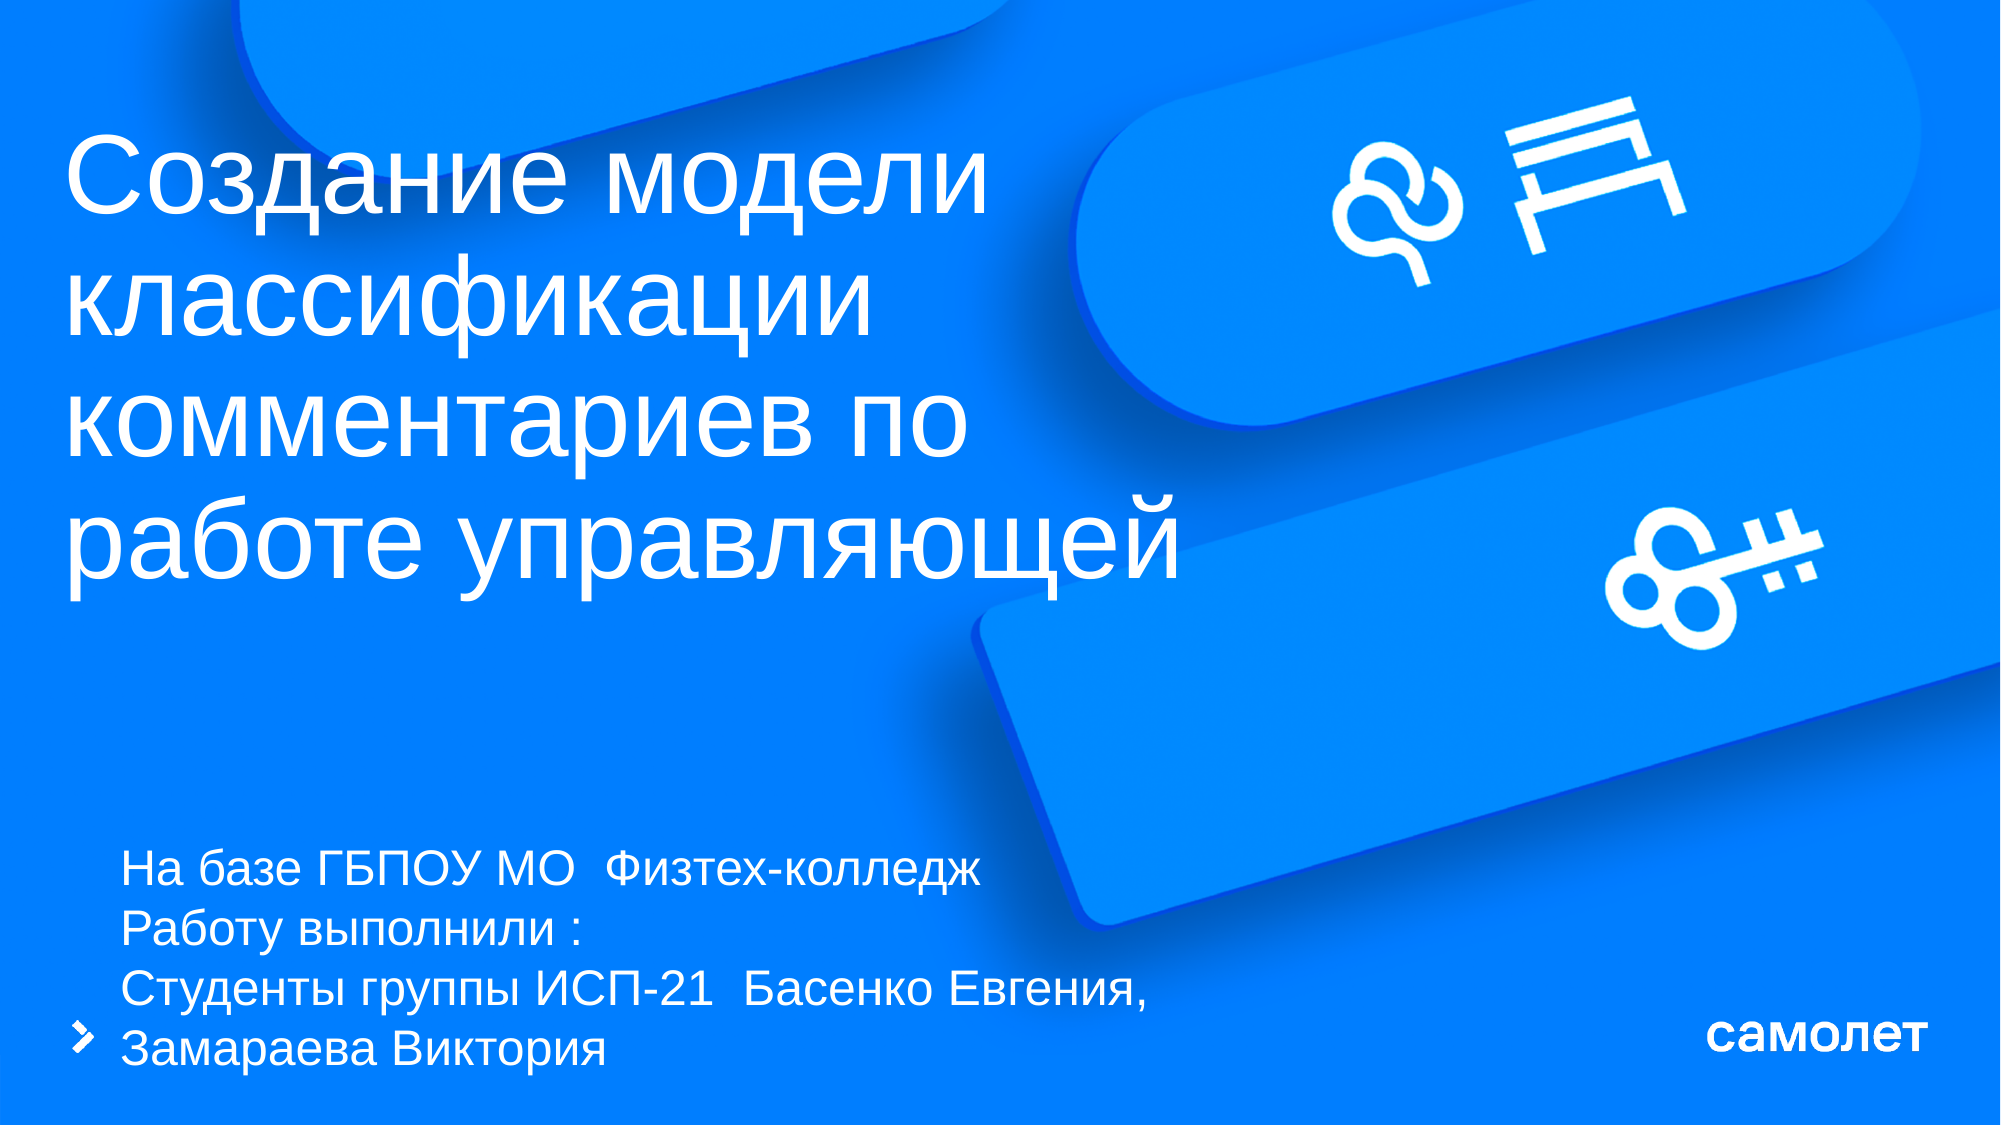

# Создание модели   классификации комментариев по работе управляющей
На базе ГБПОУ МО  Физтех-колледж
Работу выполнили :
Студенты группы ИСП-21  Басенко Евгения, Замараева Виктория